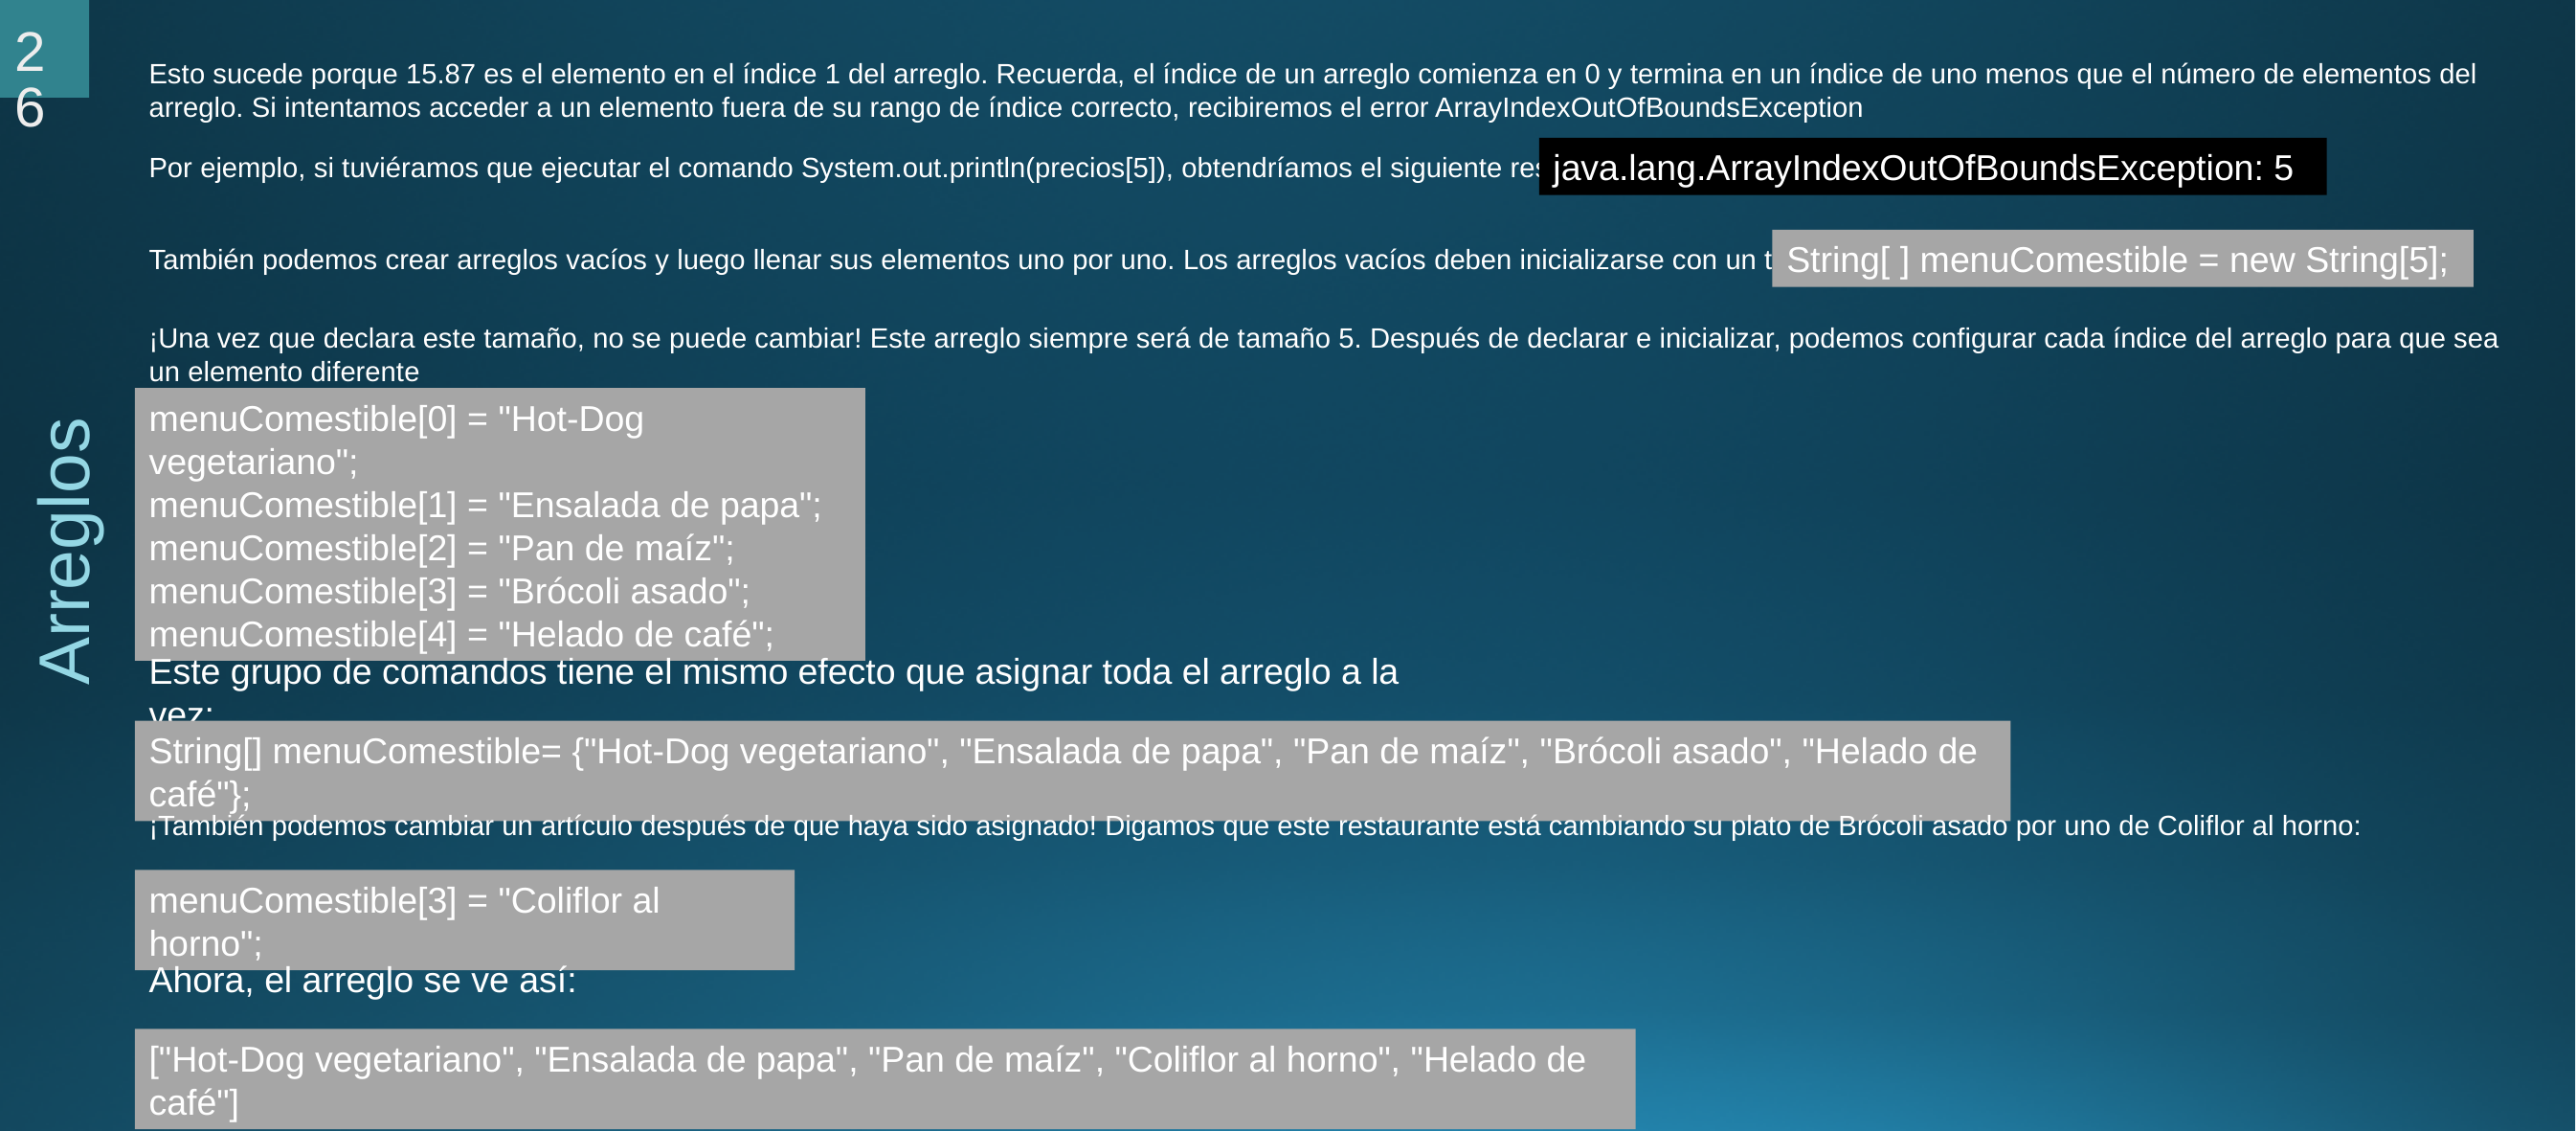

26
Esto sucede porque 15.87 es el elemento en el índice 1 del arreglo. Recuerda, el índice de un arreglo comienza en 0 y termina en un índice de uno menos que el número de elementos del arreglo. Si intentamos acceder a un elemento fuera de su rango de índice correcto, recibiremos el error ArrayIndexOutOfBoundsException
java.lang.ArrayIndexOutOfBoundsException: 5
Por ejemplo, si tuviéramos que ejecutar el comando System.out.println(precios[5]), obtendríamos el siguiente resultado:
String[ ] menuComestible = new String[5];
También podemos crear arreglos vacíos y luego llenar sus elementos uno por uno. Los arreglos vacíos deben inicializarse con un tamaño fijo:
¡Una vez que declara este tamaño, no se puede cambiar! Este arreglo siempre será de tamaño 5. Después de declarar e inicializar, podemos configurar cada índice del arreglo para que sea un elemento diferente
menuComestible[0] = "Hot-Dog vegetariano";
menuComestible[1] = "Ensalada de papa";
menuComestible[2] = "Pan de maíz";
menuComestible[3] = "Brócoli asado";
menuComestible[4] = "Helado de café";
Arreglos
Este grupo de comandos tiene el mismo efecto que asignar toda el arreglo a la vez:
String[] menuComestible= {"Hot-Dog vegetariano", "Ensalada de papa", "Pan de maíz", "Brócoli asado", "Helado de café"};
¡También podemos cambiar un artículo después de que haya sido asignado! Digamos que este restaurante está cambiando su plato de Brócoli asado por uno de Coliflor al horno:
menuComestible[3] = "Coliflor al horno";
Ahora, el arreglo se ve así:
["Hot-Dog vegetariano", "Ensalada de papa", "Pan de maíz", "Coliflor al horno", "Helado de café"]